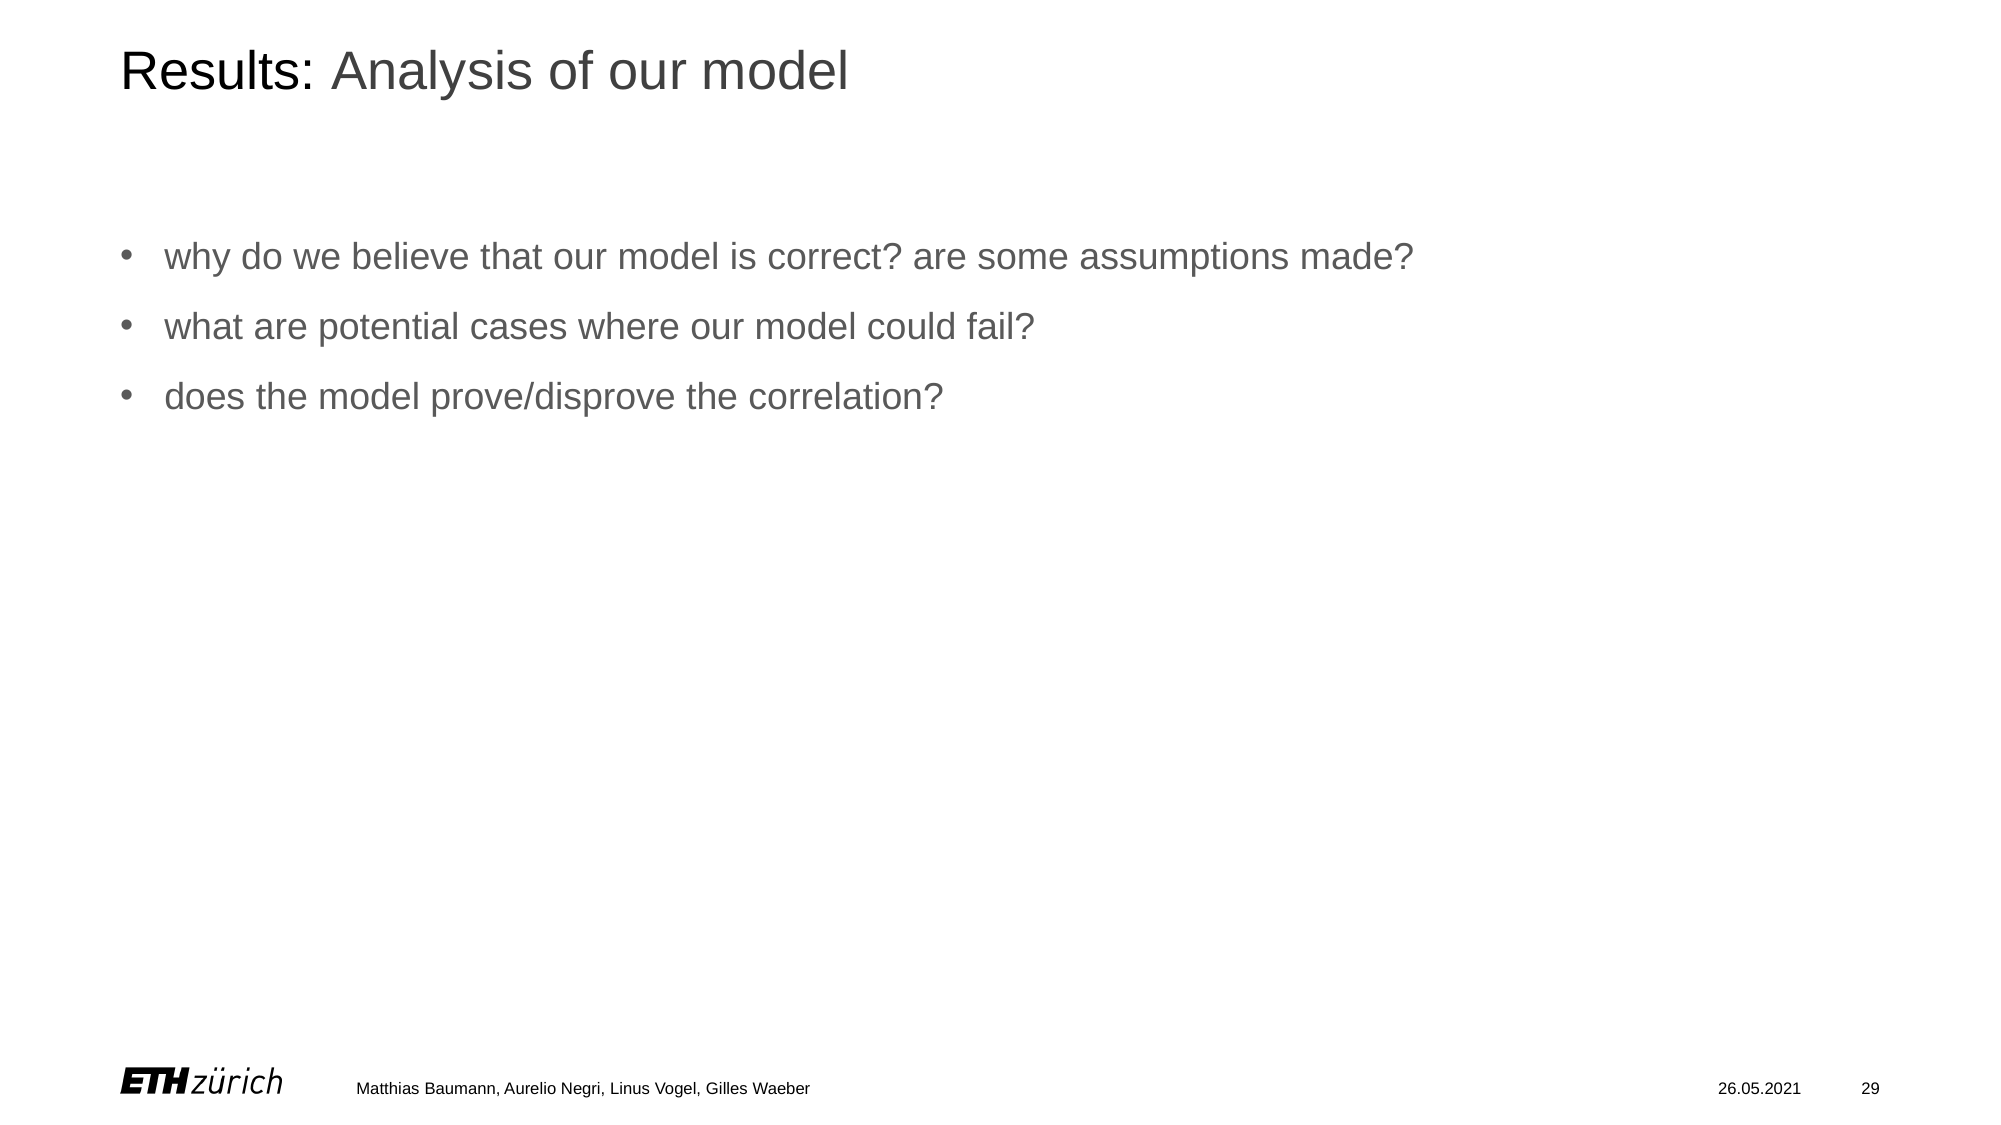

# Results: Analysis of our model
why do we believe that our model is correct? are some assumptions made?
what are potential cases where our model could fail?
does the model prove/disprove the correlation?
Matthias Baumann, Aurelio Negri, Linus Vogel, Gilles Waeber
26.05.2021
29